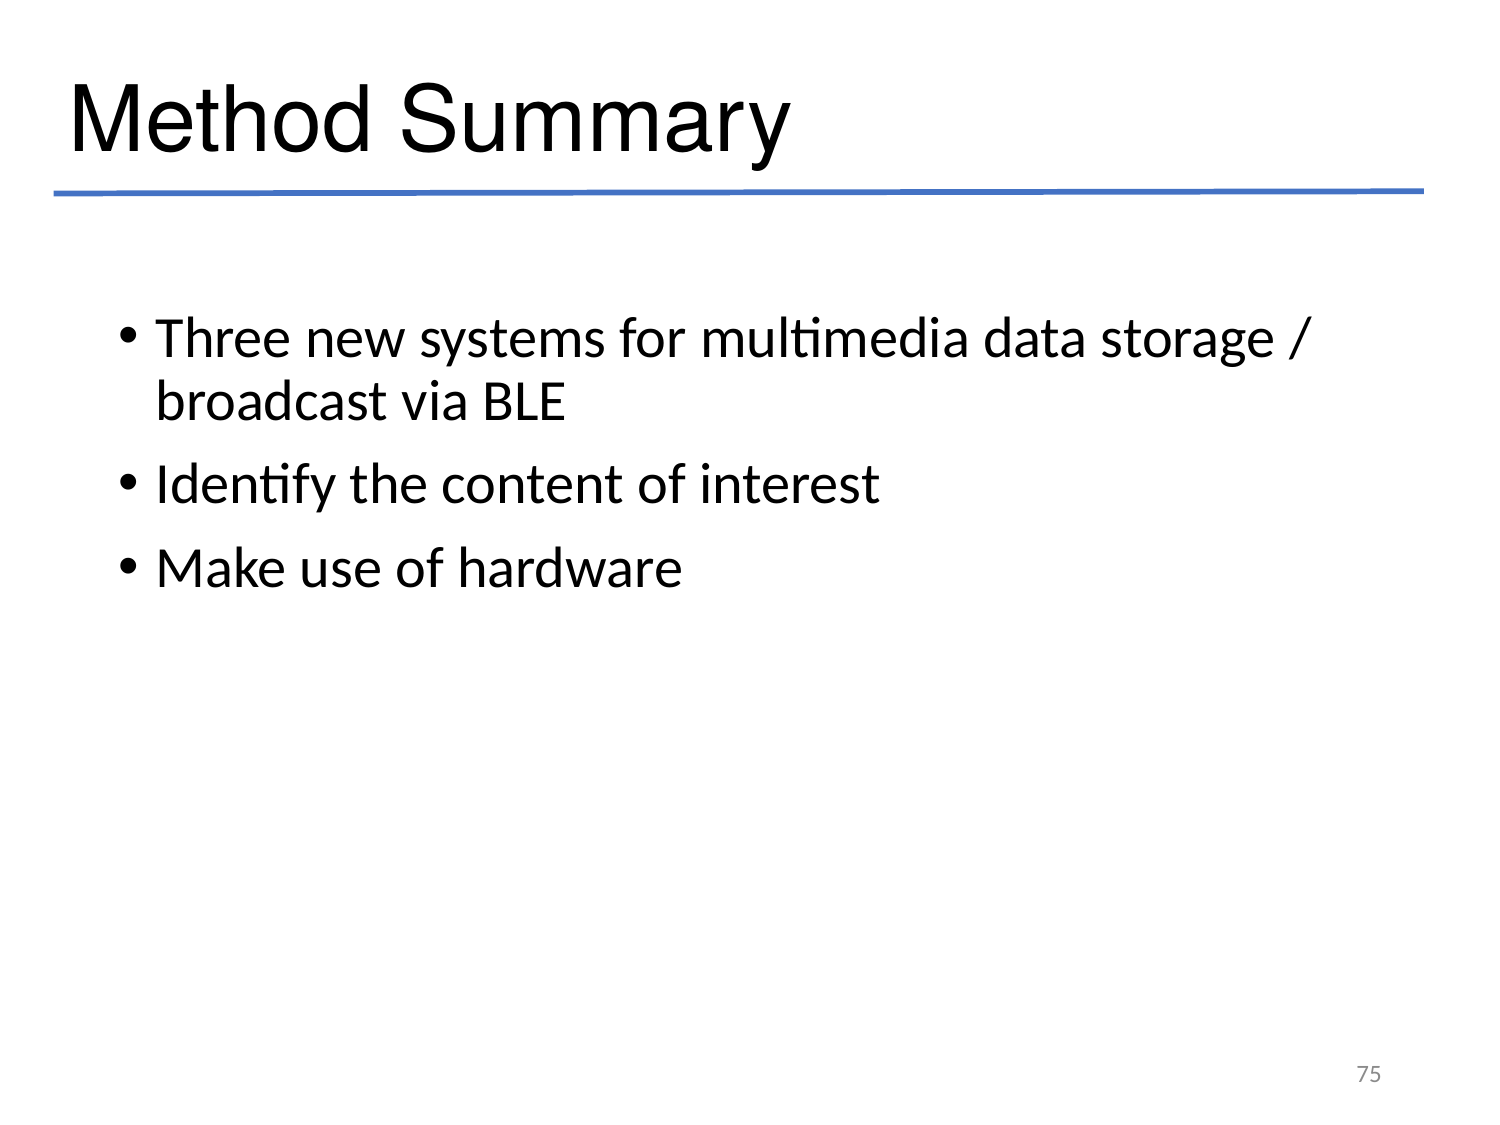

# Method Summary
Three new systems for multimedia data storage / broadcast via BLE
Identify the content of interest
Make use of hardware
75